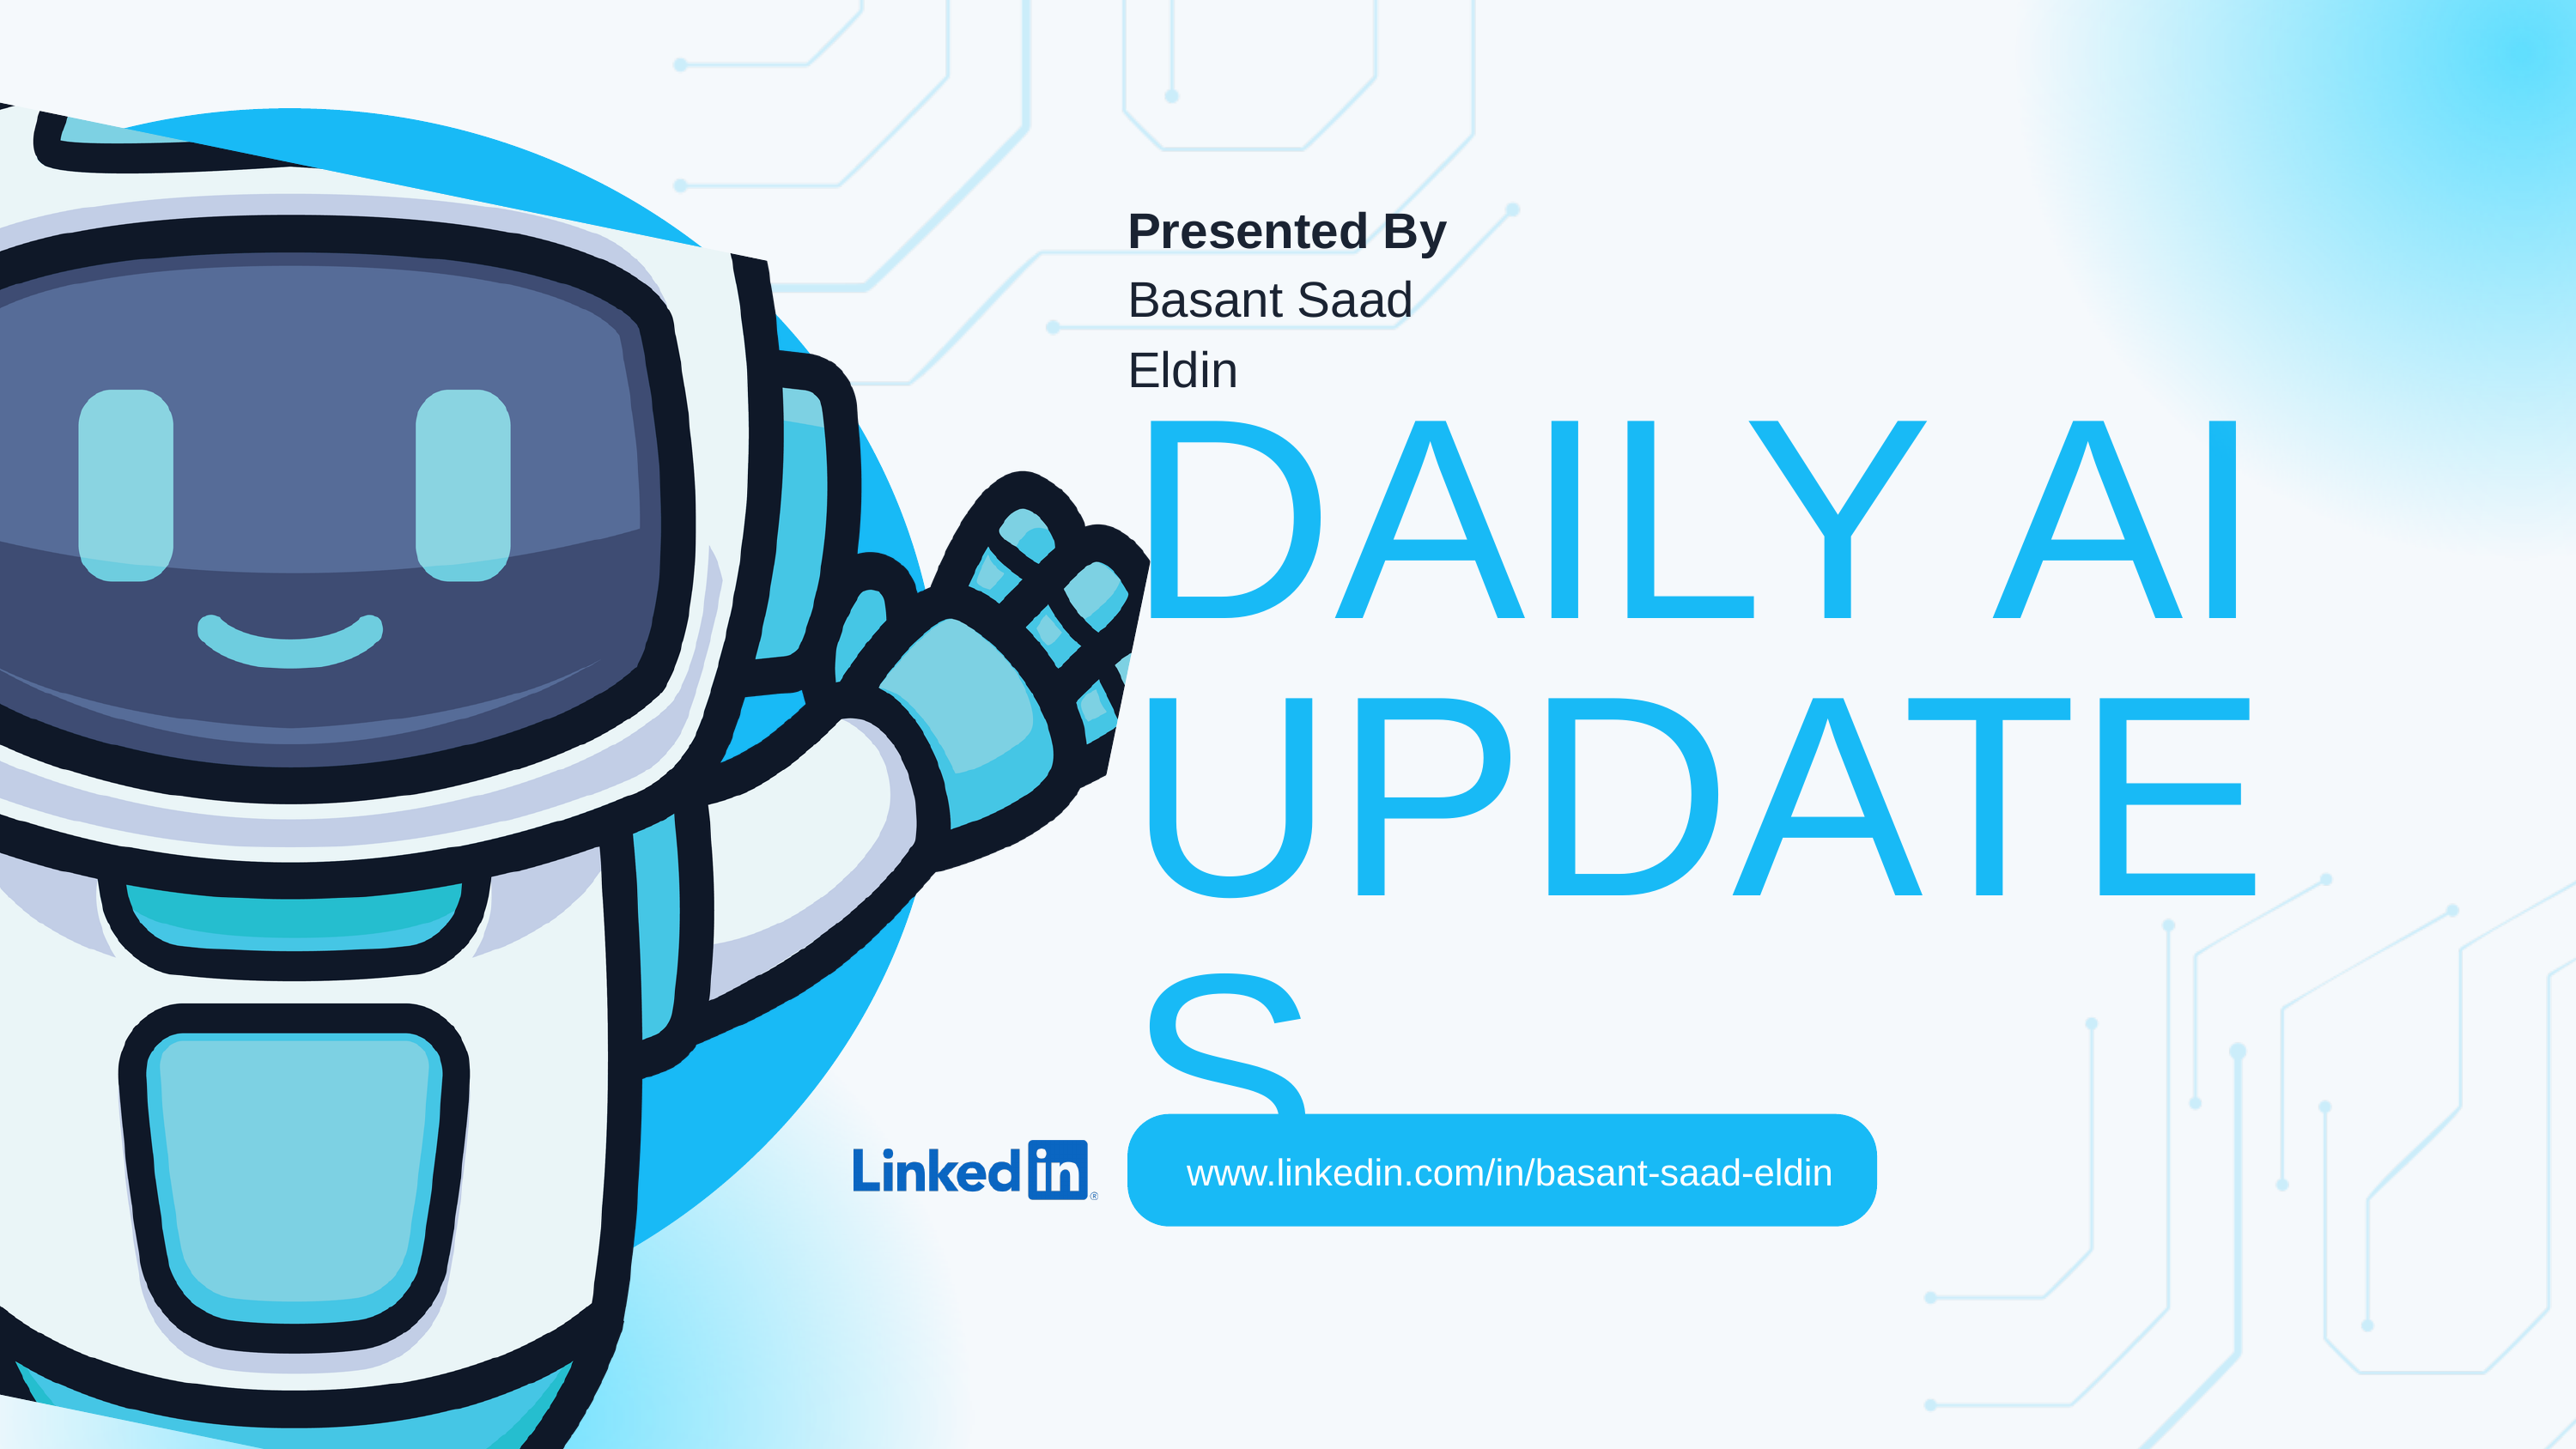

Presented By
Basant Saad Eldin
DAILY AI UPDATES

www.linkedin.com/in/basant-saad-eldin